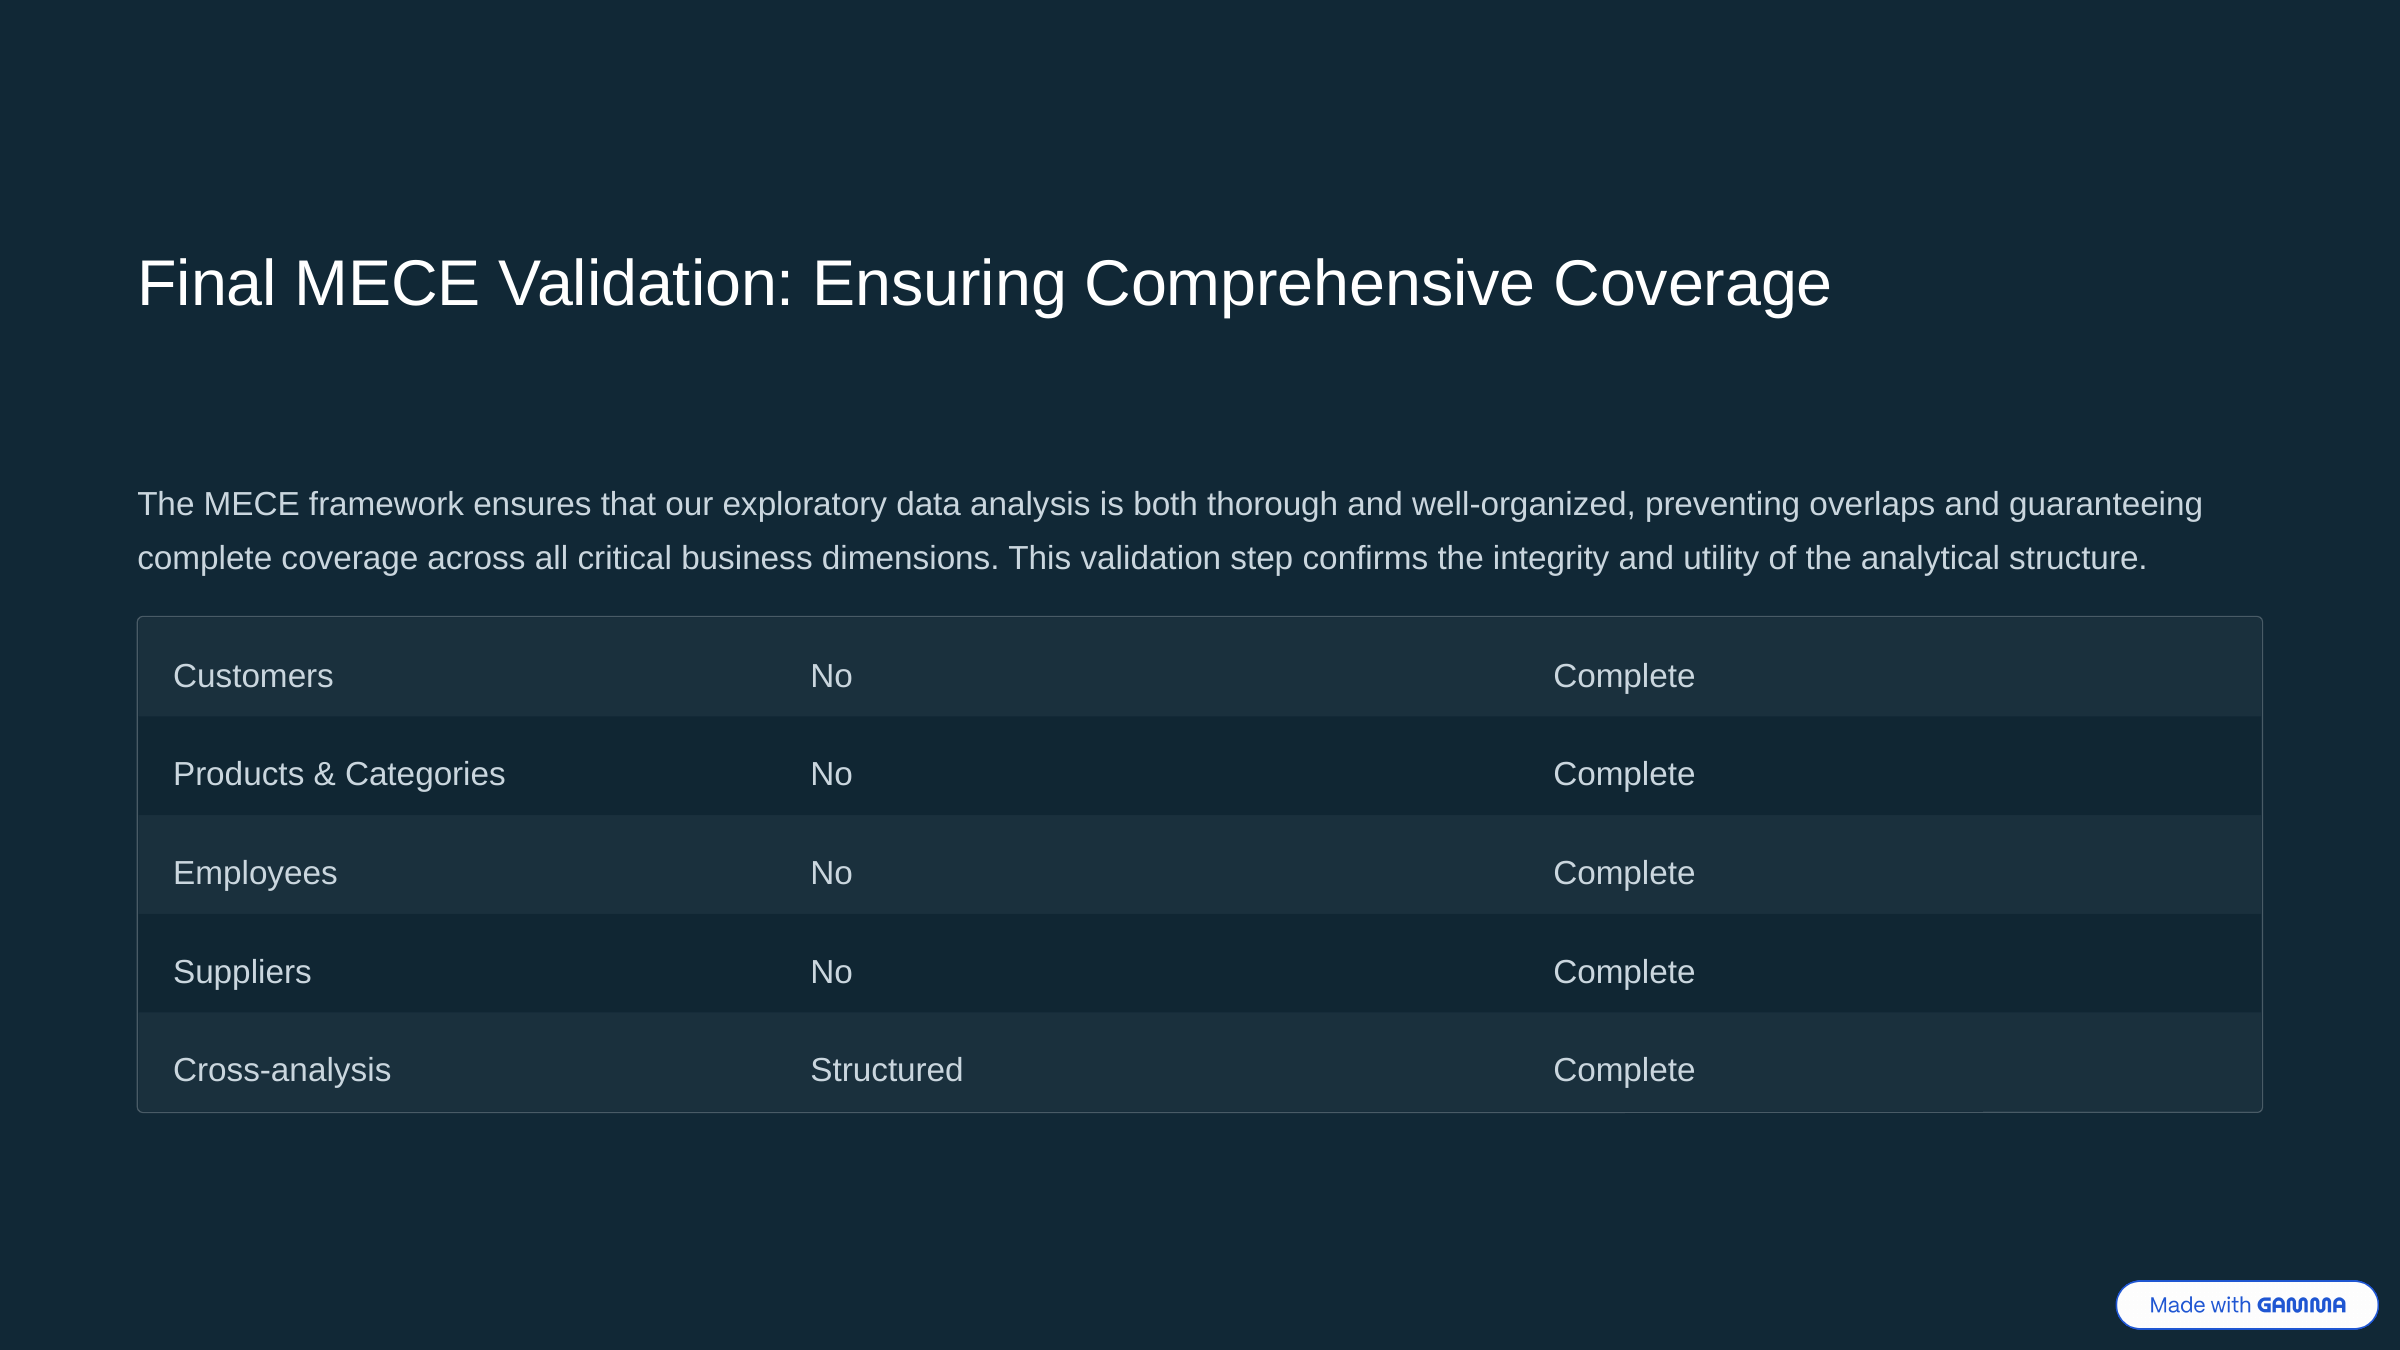

Final MECE Validation: Ensuring Comprehensive Coverage
The MECE framework ensures that our exploratory data analysis is both thorough and well-organized, preventing overlaps and guaranteeing complete coverage across all critical business dimensions. This validation step confirms the integrity and utility of the analytical structure.

Customers
No
Complete

Products & Categories
No
Complete

Employees
No
Complete

Suppliers
No
Complete

Cross-analysis
Structured
Complete